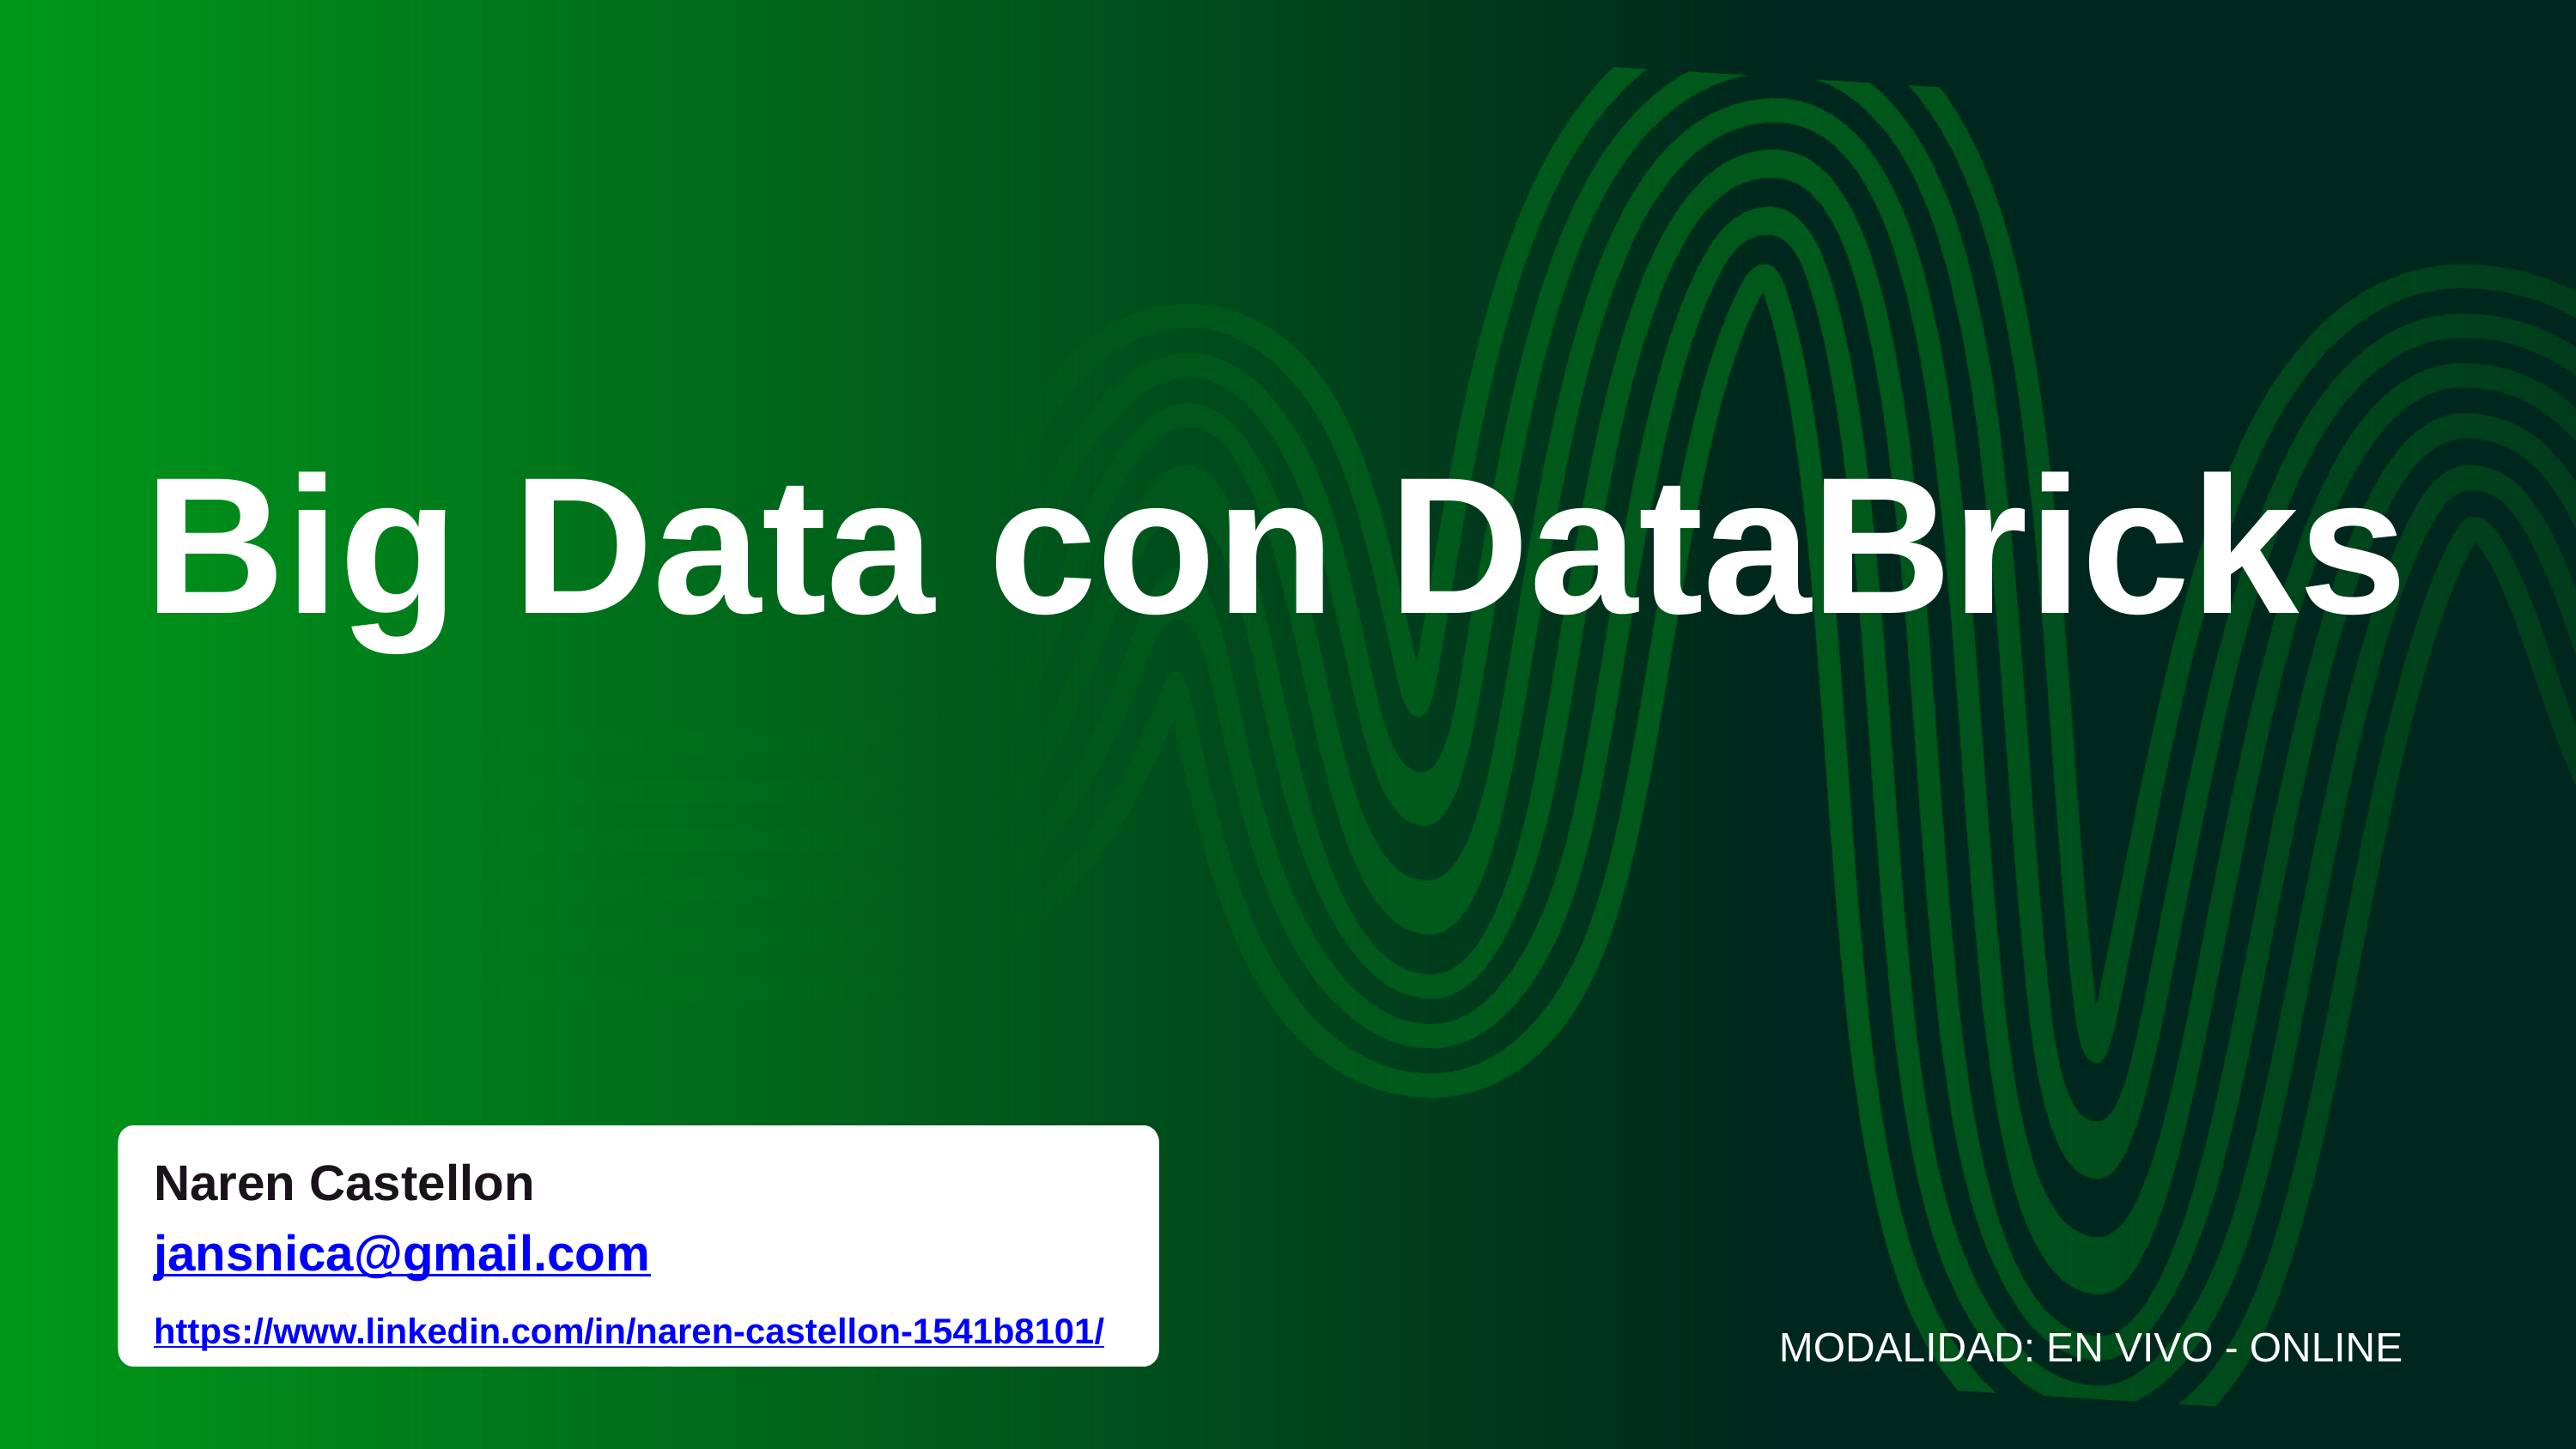

Big Data con DataBricks

Naren Castellon
jansnica@gmail.com
https://www.linkedin.com/in/naren-castellon-1541b8101/

|  | MODALIDAD: EN VIVO - ONLINE |  |
| --- | --- | --- |
|  |  |  |